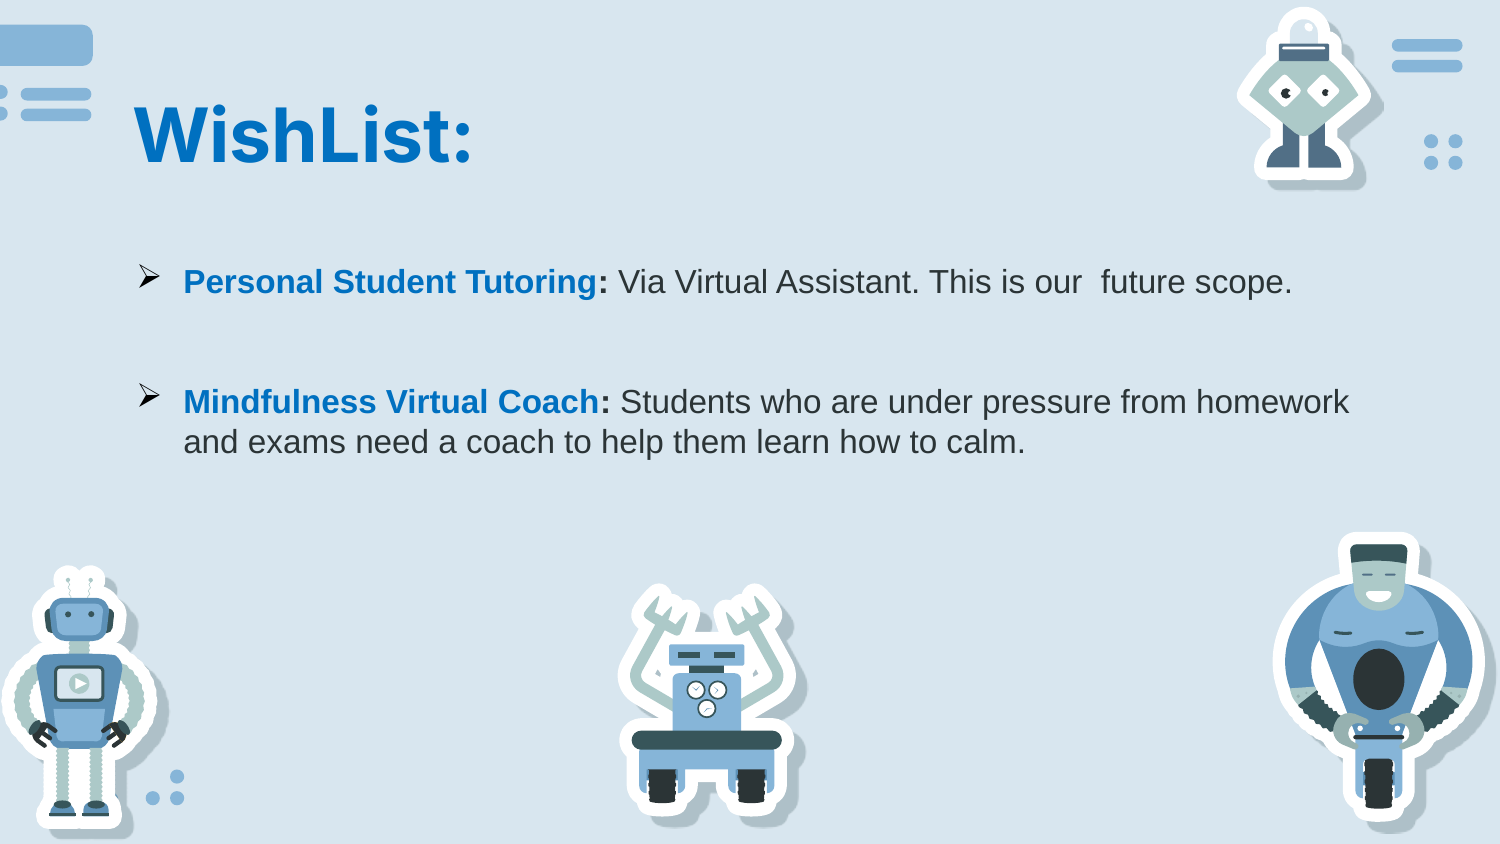

# WishList:
Personal Student Tutoring: Via Virtual Assistant. This is our  future scope.

Mindfulness Virtual Coach: Students who are under pressure from homework and exams need a coach to help them learn how to calm.